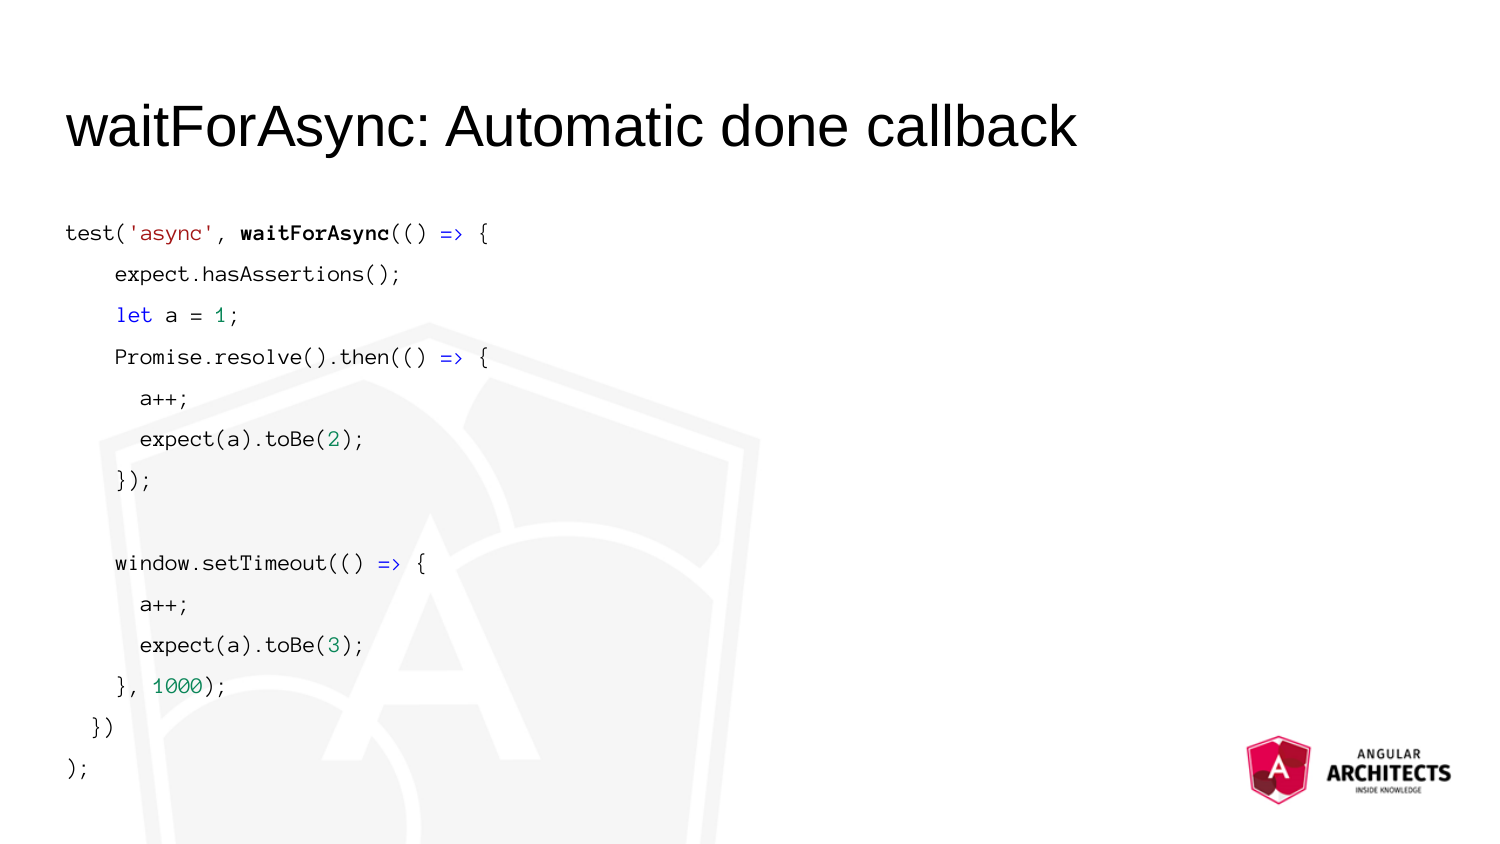

# waitForAsync: Automatic done callback
test('async', waitForAsync(() => {
    expect.hasAssertions();
    let a = 1;
    Promise.resolve().then(() => {
      a++;
      expect(a).toBe(2);
    });
    window.setTimeout(() => {
      a++;
      expect(a).toBe(3);
    }, 1000);
  })
);